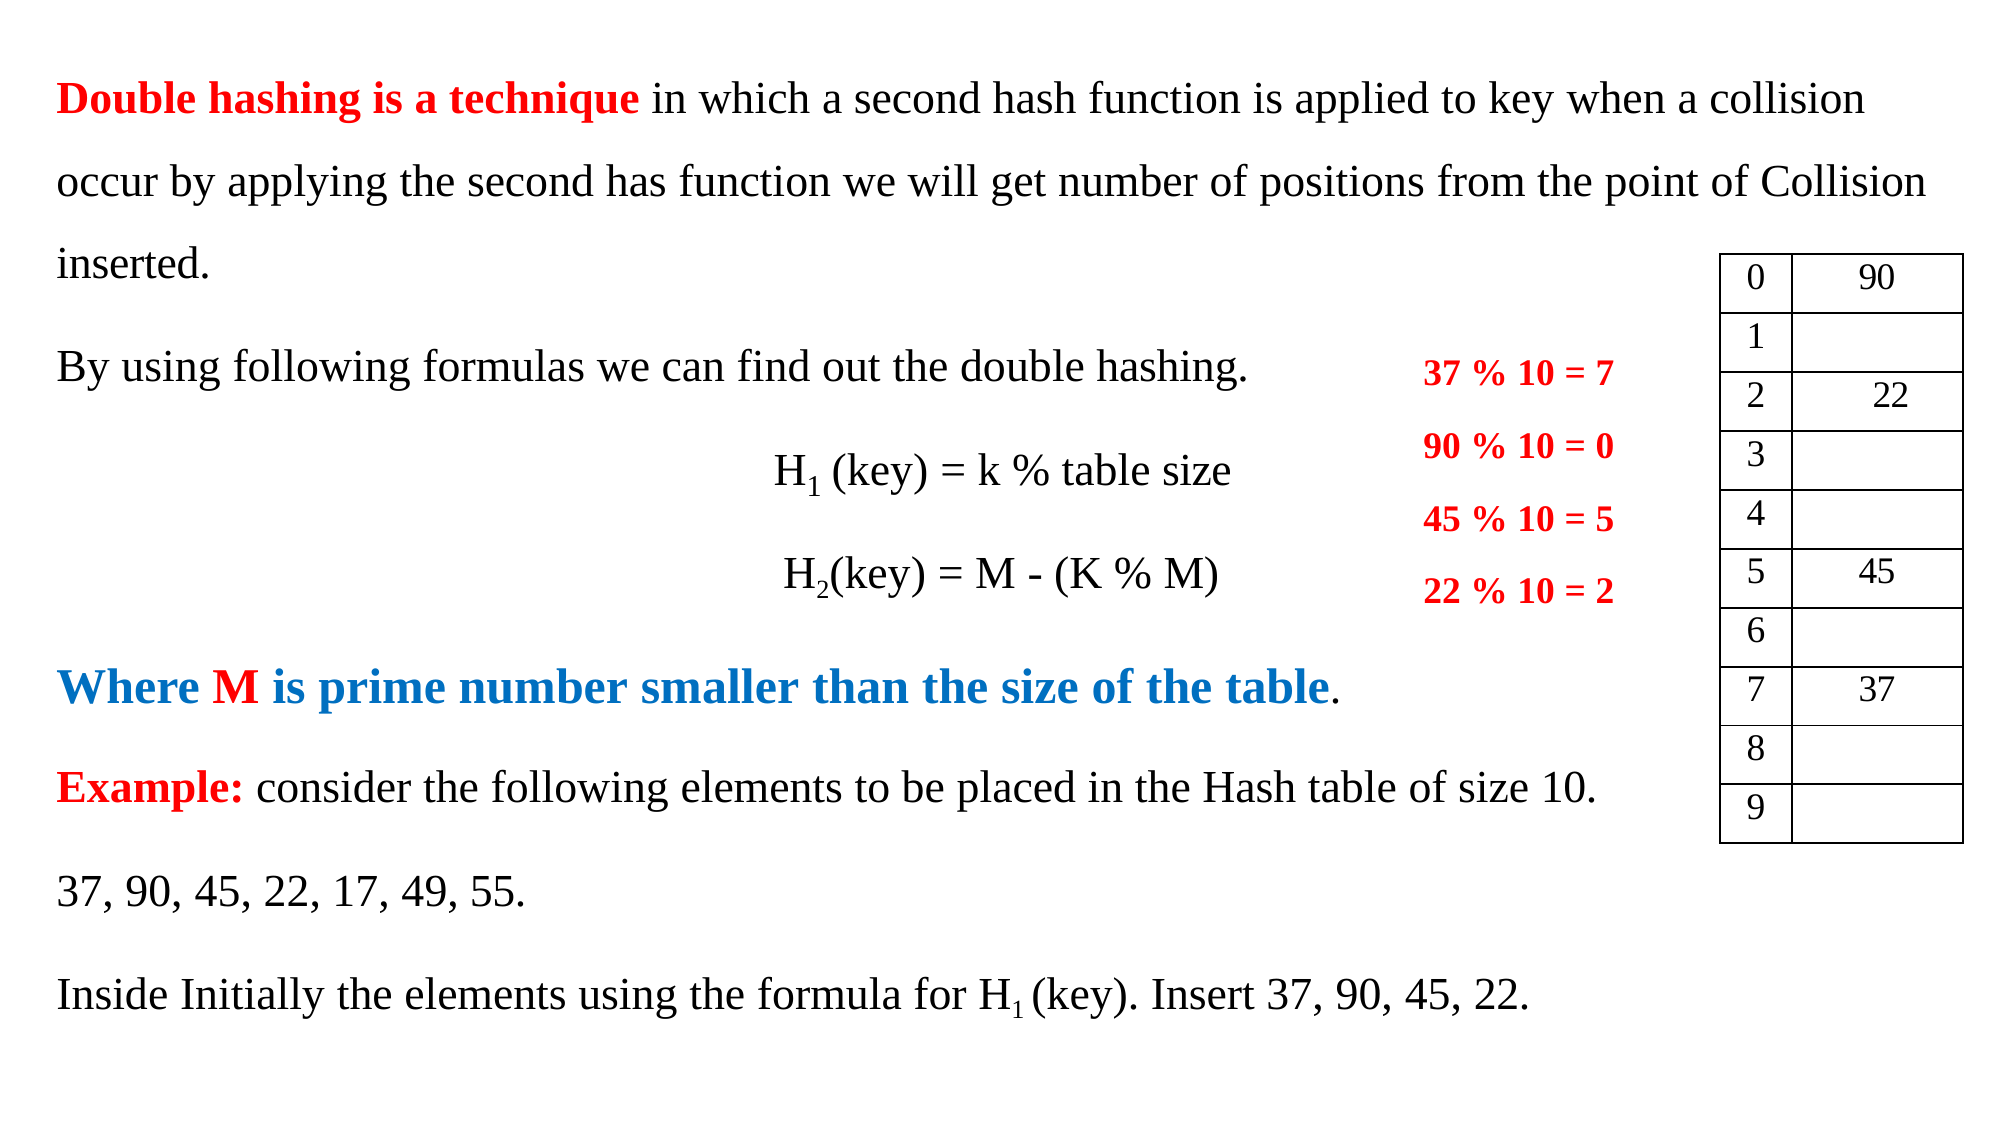

Double hashing is a technique in which a second hash function is applied to key when a collision
# occur by applying the second has function we will get number of positions from the point of Collision
inserted.
| 0 | 90 |
| --- | --- |
| 1 |  |
| 2 | 22 |
| 3 |  |
| 4 |  |
| 5 | 45 |
| 6 |  |
| 7 | 37 |
| 8 |  |
| 9 |  |
By using following formulas we can find out the double hashing.
37 % 10 = 7
90 % 10 = 0
45 % 10 = 5
22 % 10 = 2
H	(key) = k % table size
1
H2(key) = M - (K % M)
Where M is prime number smaller than the size of the table.
Example: consider the following elements to be placed in the Hash table of size 10.
37, 90, 45, 22, 17, 49, 55.
Inside Initially the elements using the formula for H1 (key). Insert 37, 90, 45, 22.